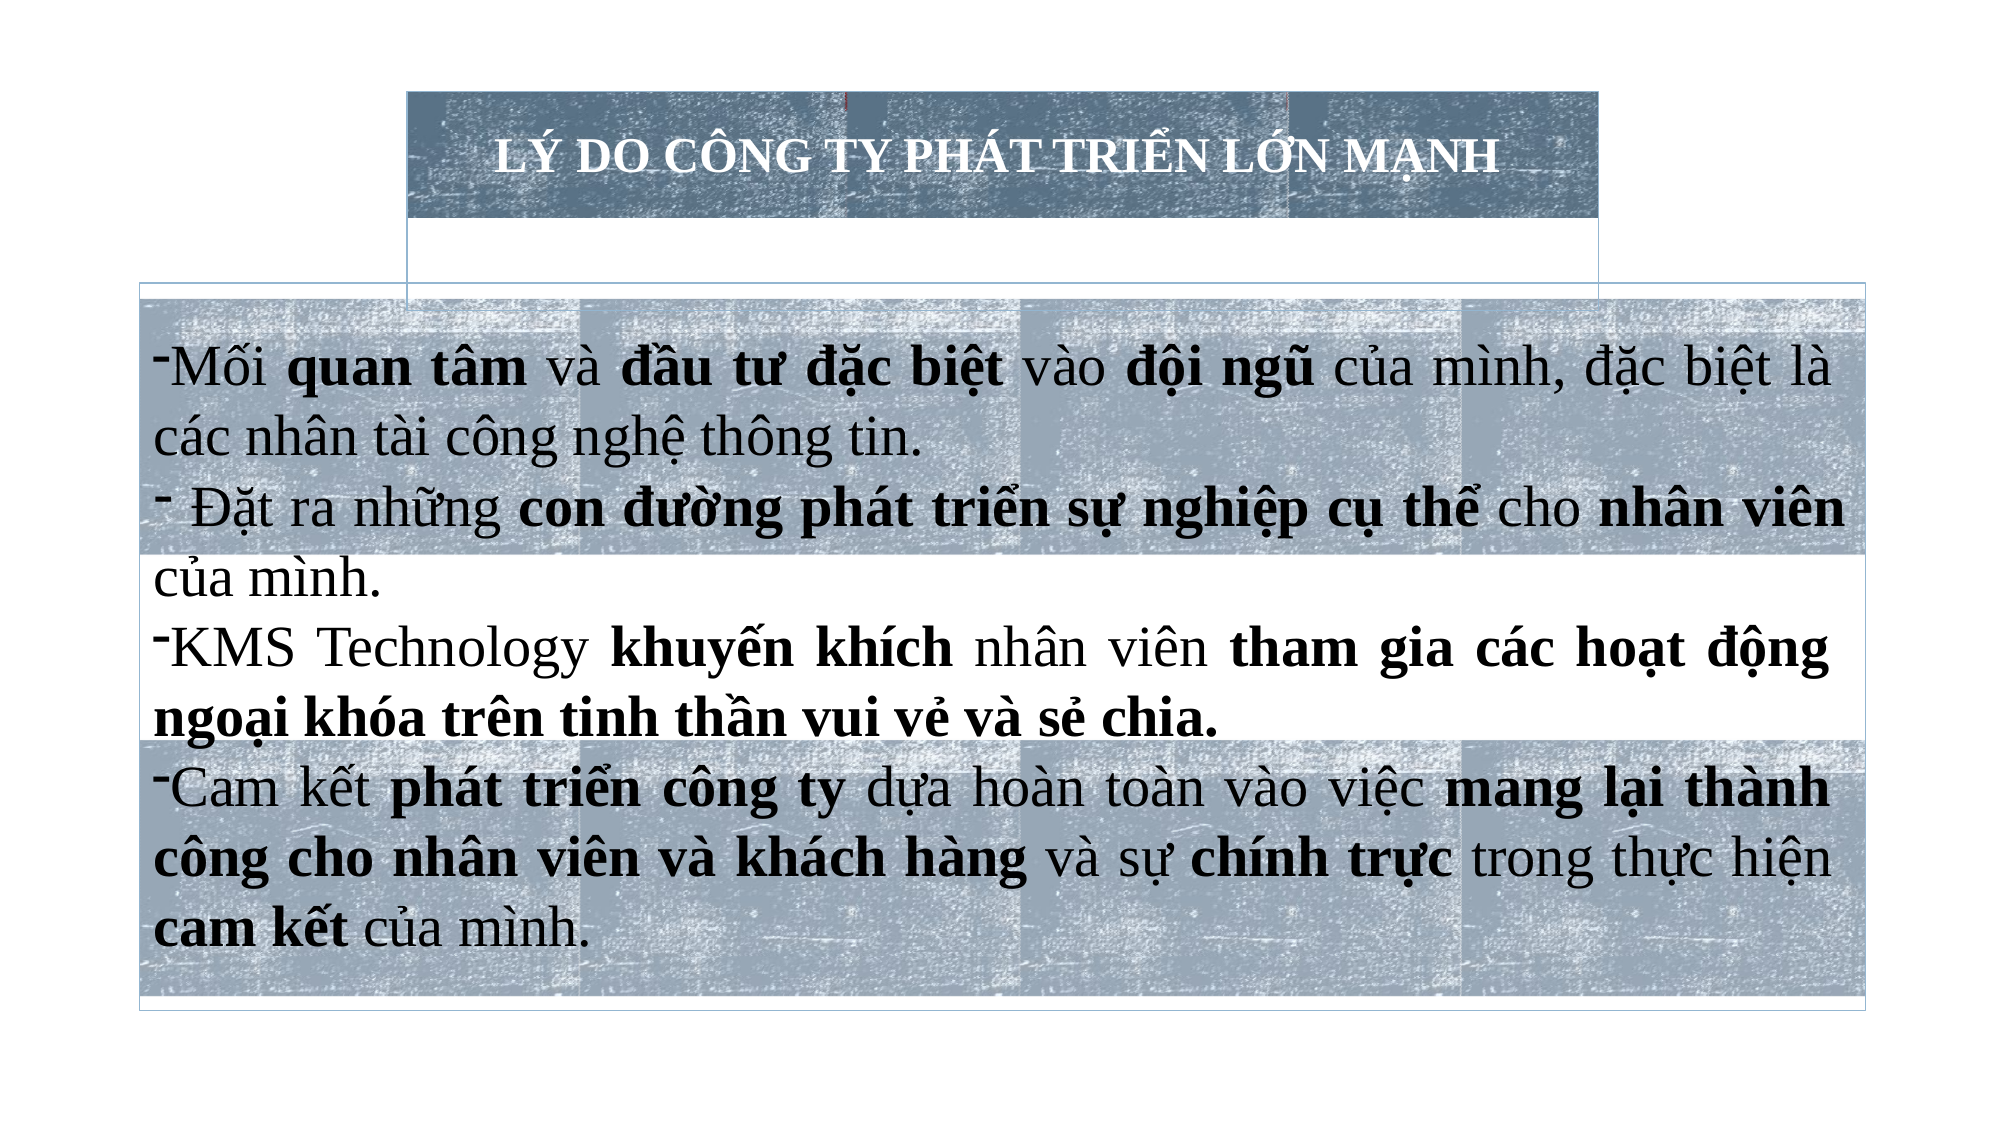

# LÝ DO CÔNG TY PHÁT TRIỂN LỚN MẠNH

Mối quan tâm và đầu tư đặc biệt vào đội ngũ của mình, đặc biệt là  các nhân tài công nghệ thông tin.
Đặt ra những con đường phát triển sự nghiệp cụ thể cho nhân viên
của mình.
KMS Technology khuyến khích nhân viên tham gia các hoạt động  ngoại khóa trên tinh thần vui vẻ và sẻ chia.
Cam kết phát triển công ty dựa hoàn toàn vào việc mang lại thành  công cho nhân viên và khách hàng và sự chính trực trong thực hiện  cam kết của mình.